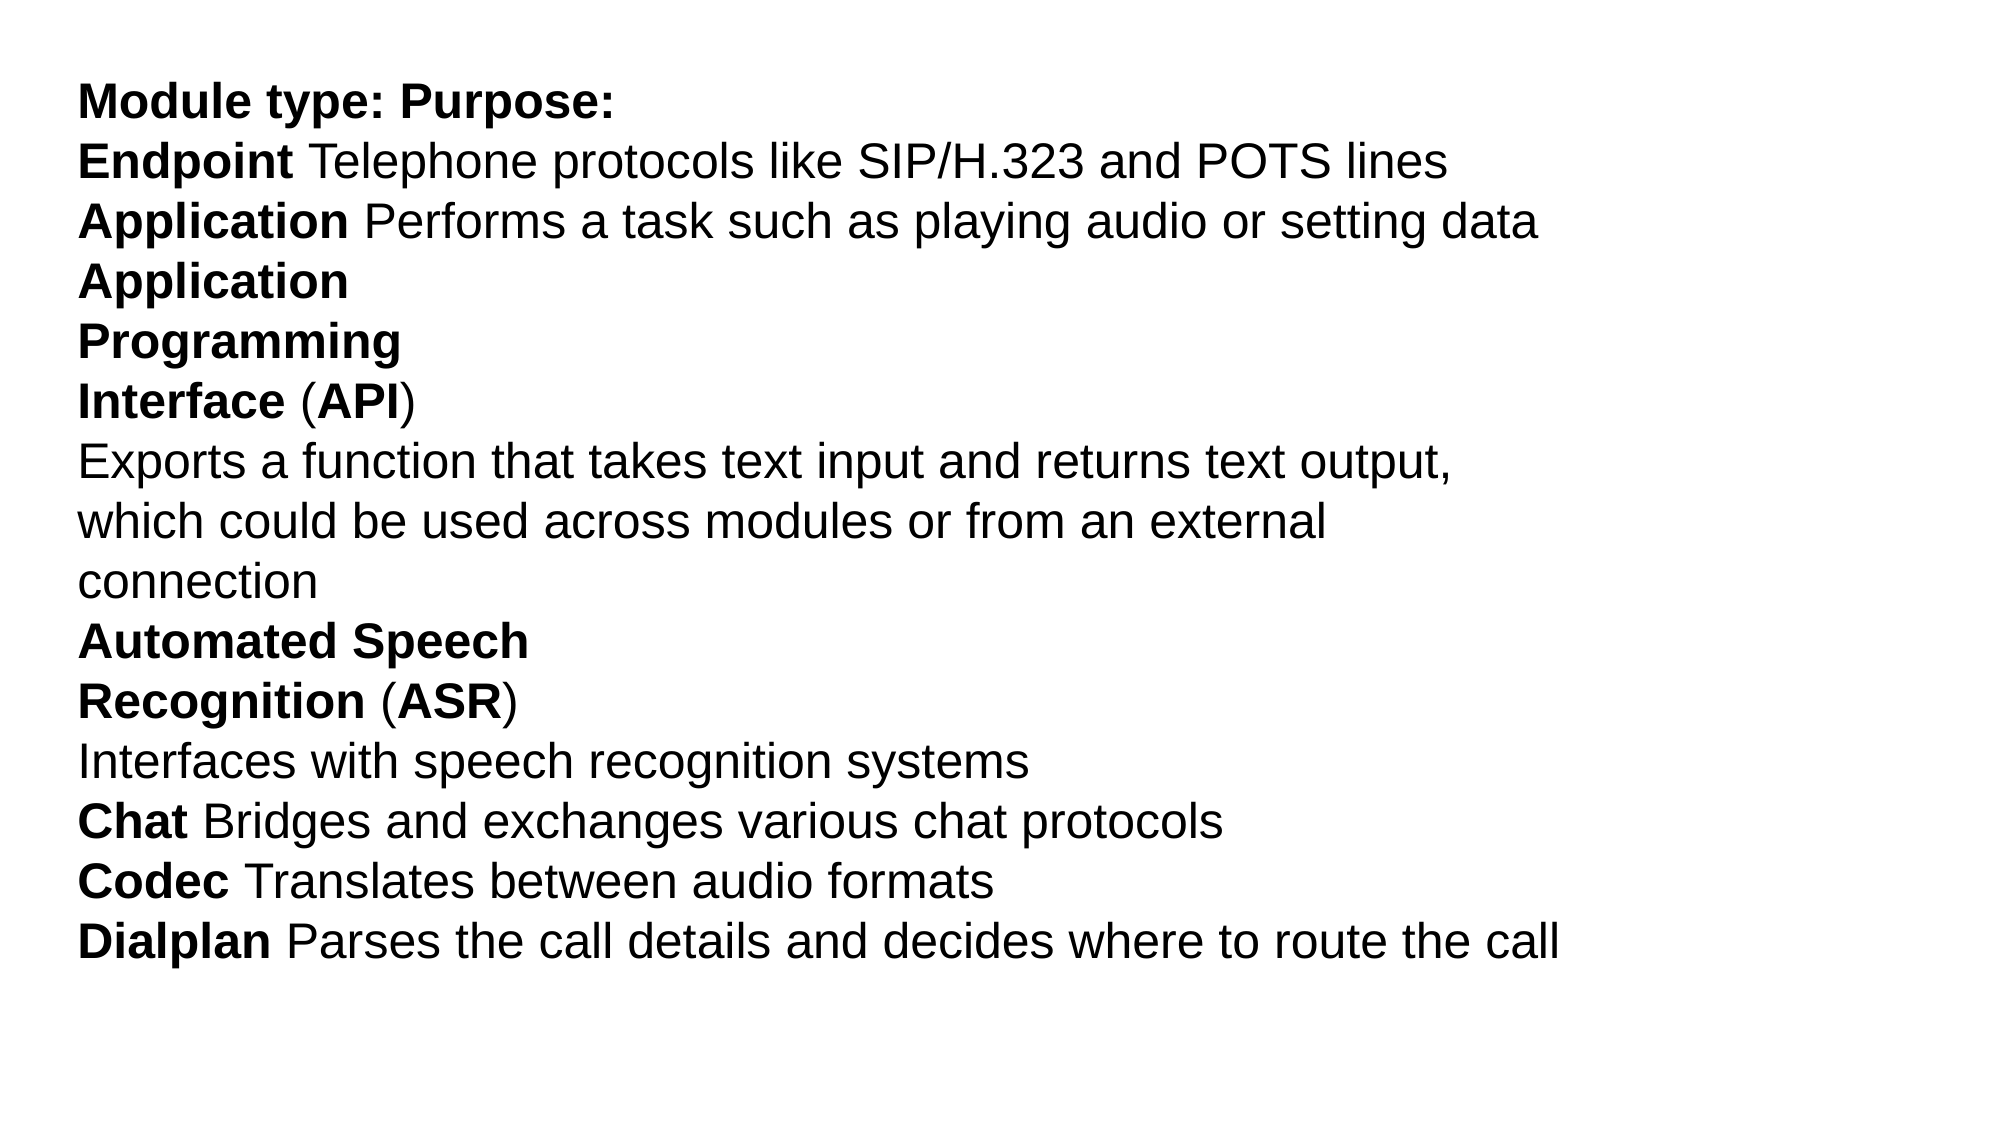

Module type: Purpose:
Endpoint Telephone protocols like SIP/H.323 and POTS lines
Application Performs a task such as playing audio or setting data
Application
Programming
Interface (API)
Exports a function that takes text input and returns text output,
which could be used across modules or from an external
connection
Automated Speech
Recognition (ASR)
Interfaces with speech recognition systems
Chat Bridges and exchanges various chat protocols
Codec Translates between audio formats
Dialplan Parses the call details and decides where to route the call